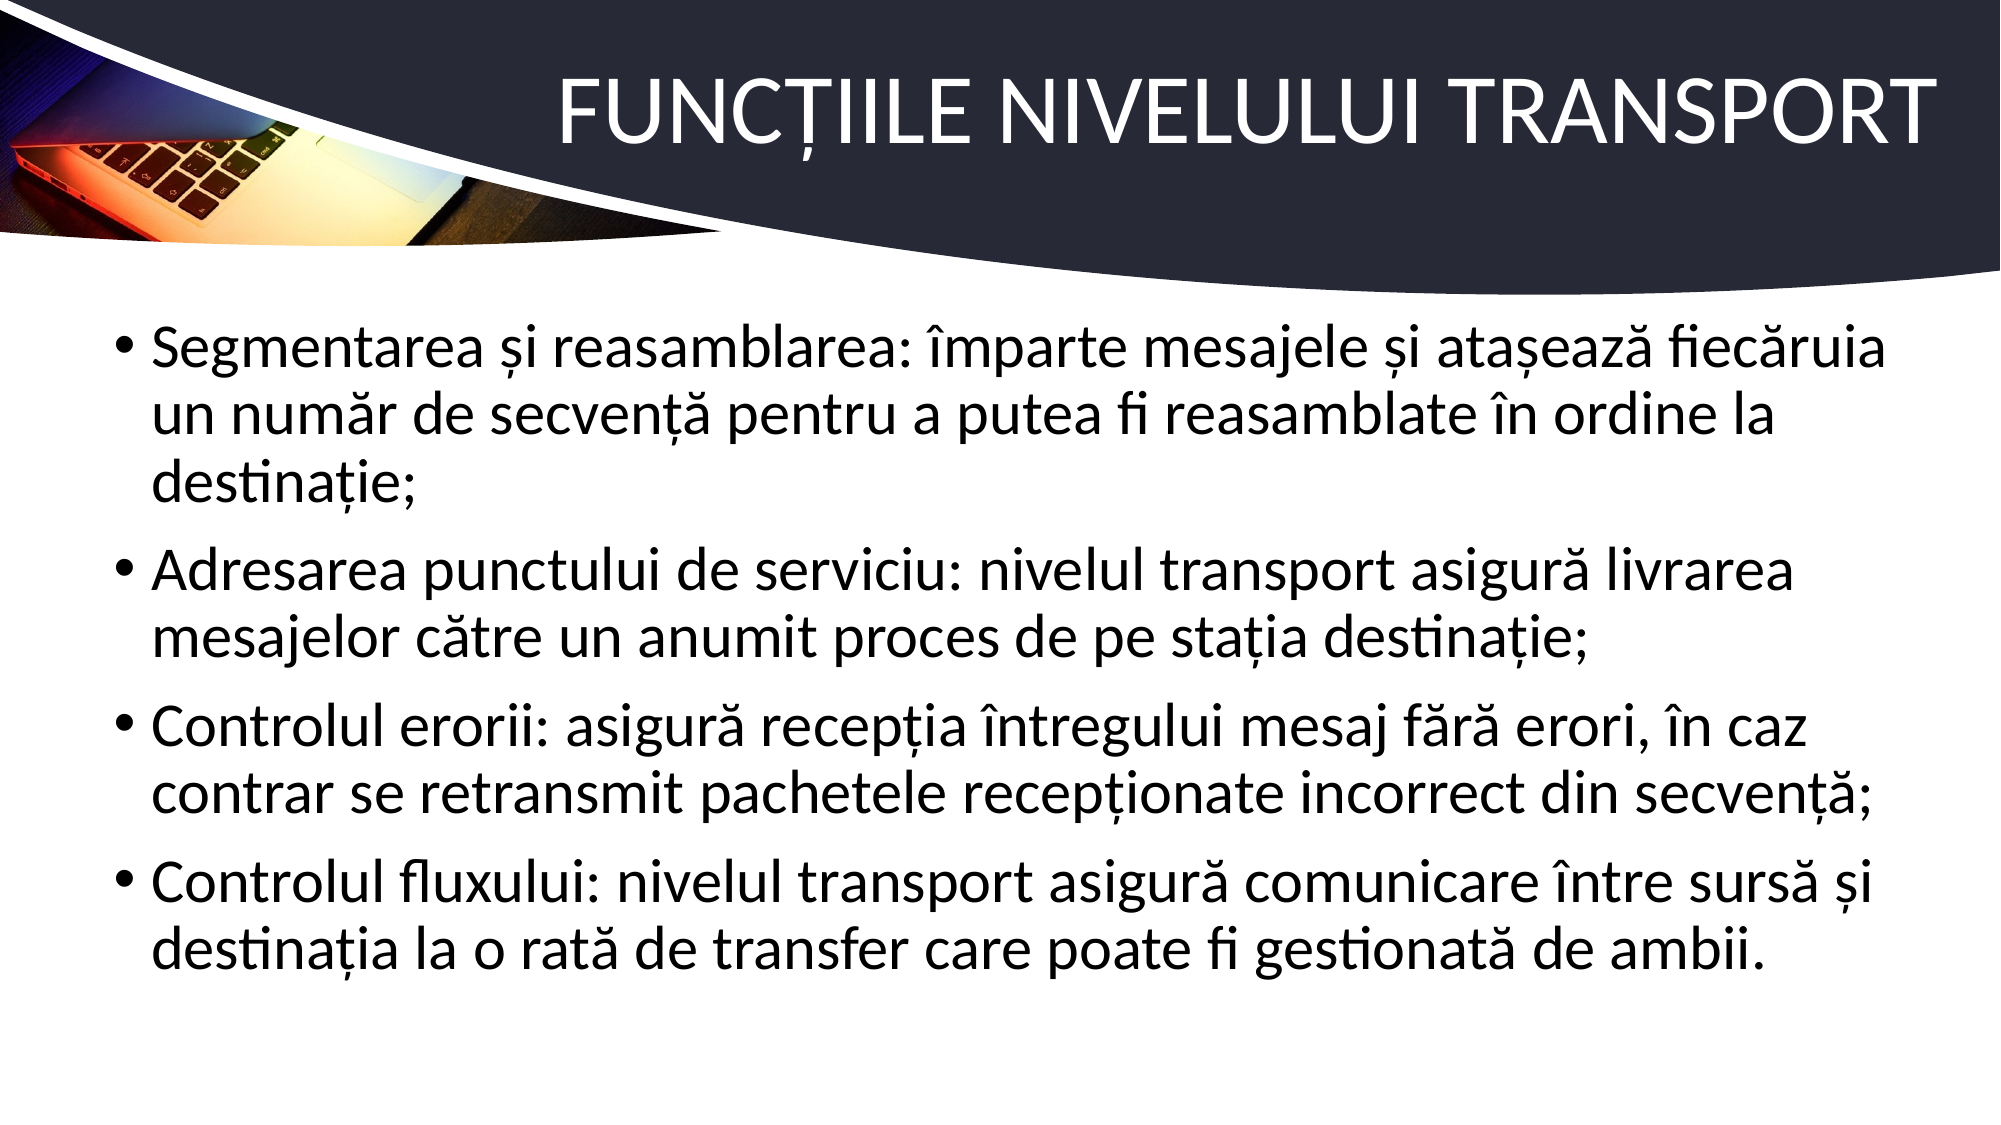

# Funcțiile nivelului transport
Segmentarea și reasamblarea: împarte mesajele și atașează fiecăruia un număr de secvență pentru a putea fi reasamblate în ordine la destinație;
Adresarea punctului de serviciu: nivelul transport asigură livrarea mesajelor către un anumit proces de pe stația destinație;
Controlul erorii: asigură recepția întregului mesaj fără erori, în caz contrar se retransmit pachetele recepționate incorrect din secvență;
Controlul fluxului: nivelul transport asigură comunicare între sursă și destinația la o rată de transfer care poate fi gestionată de ambii.